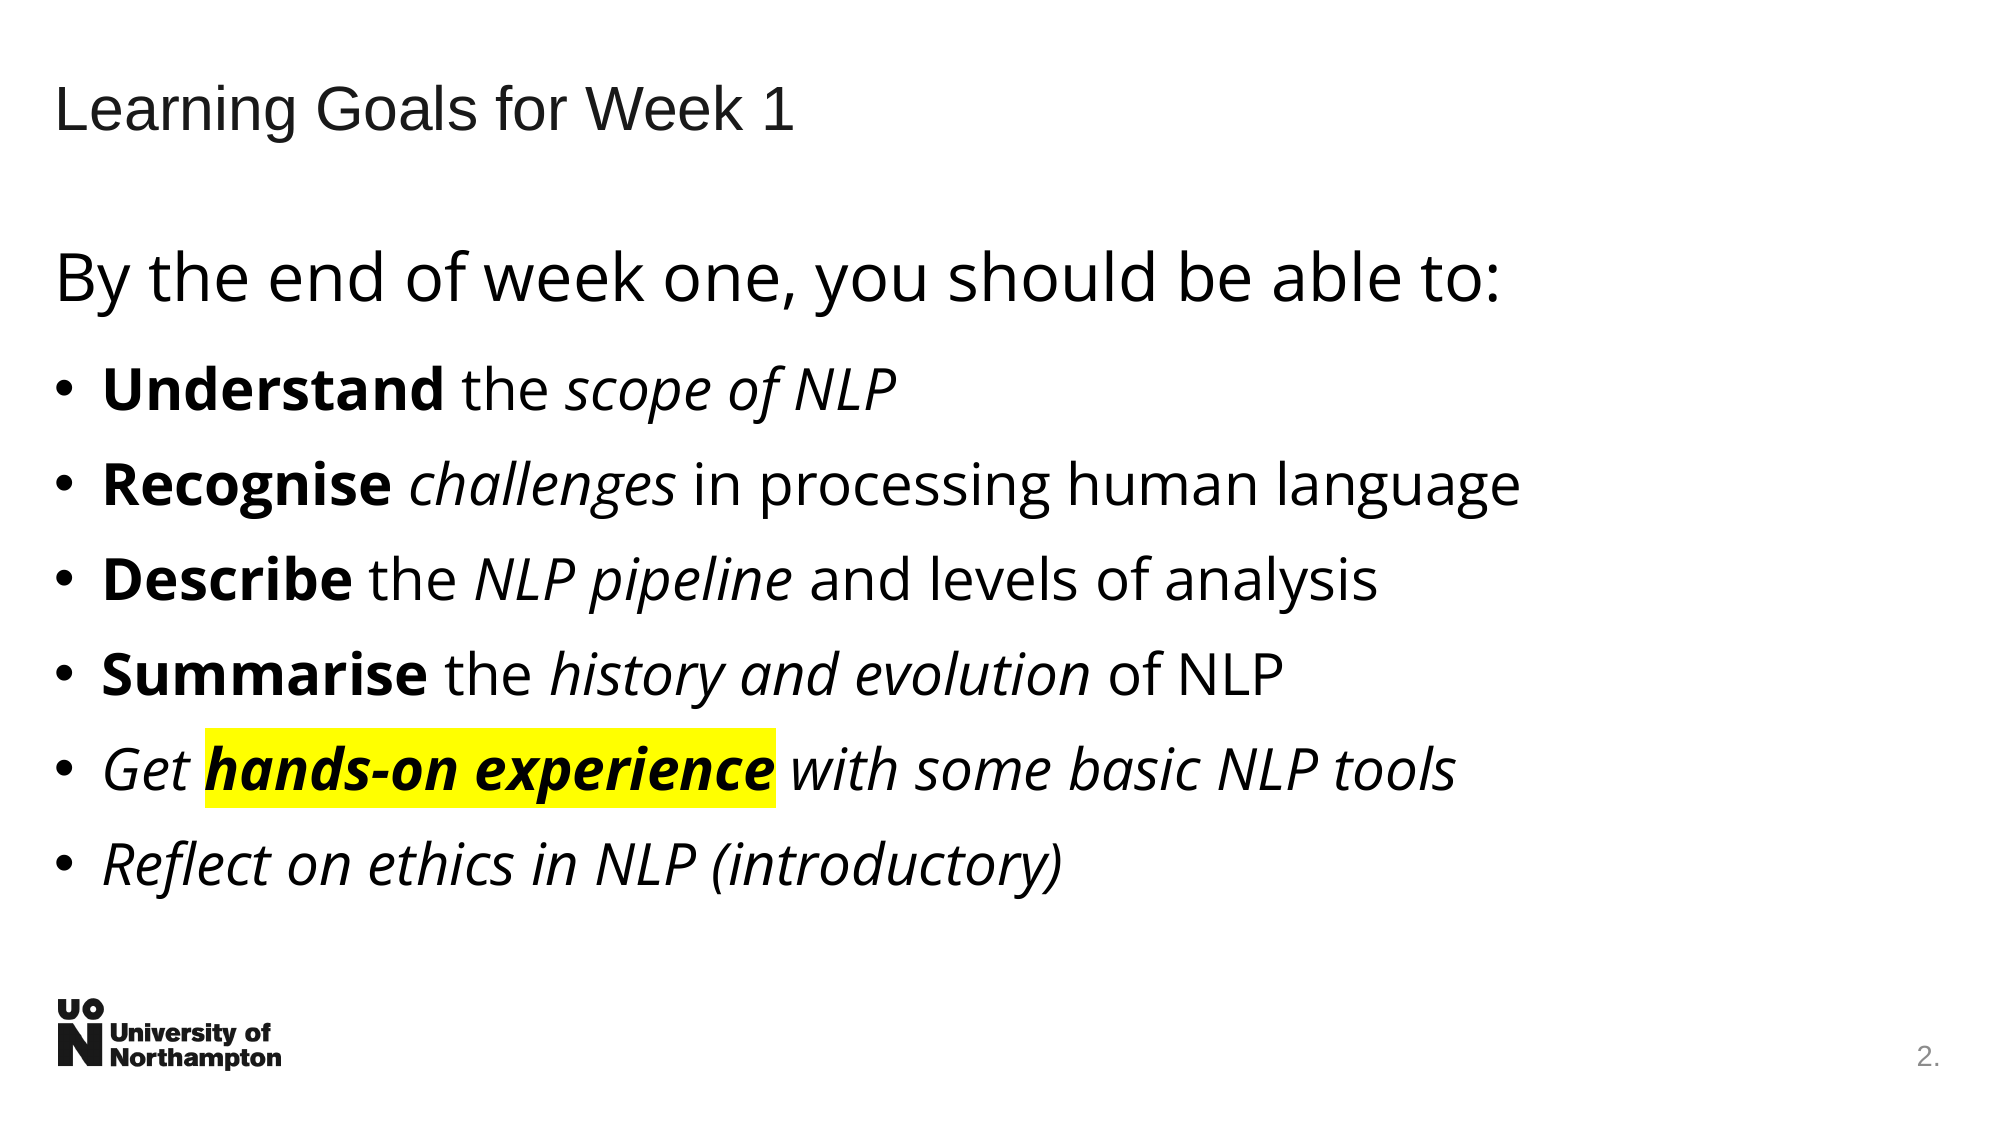

# Learning Goals for Week 1
By the end of week one, you should be able to:
Understand the scope of NLP
Recognise challenges in processing human language
Describe the NLP pipeline and levels of analysis
Summarise the history and evolution of NLP
Get hands-on experience with some basic NLP tools
Reflect on ethics in NLP (introductory)
2.